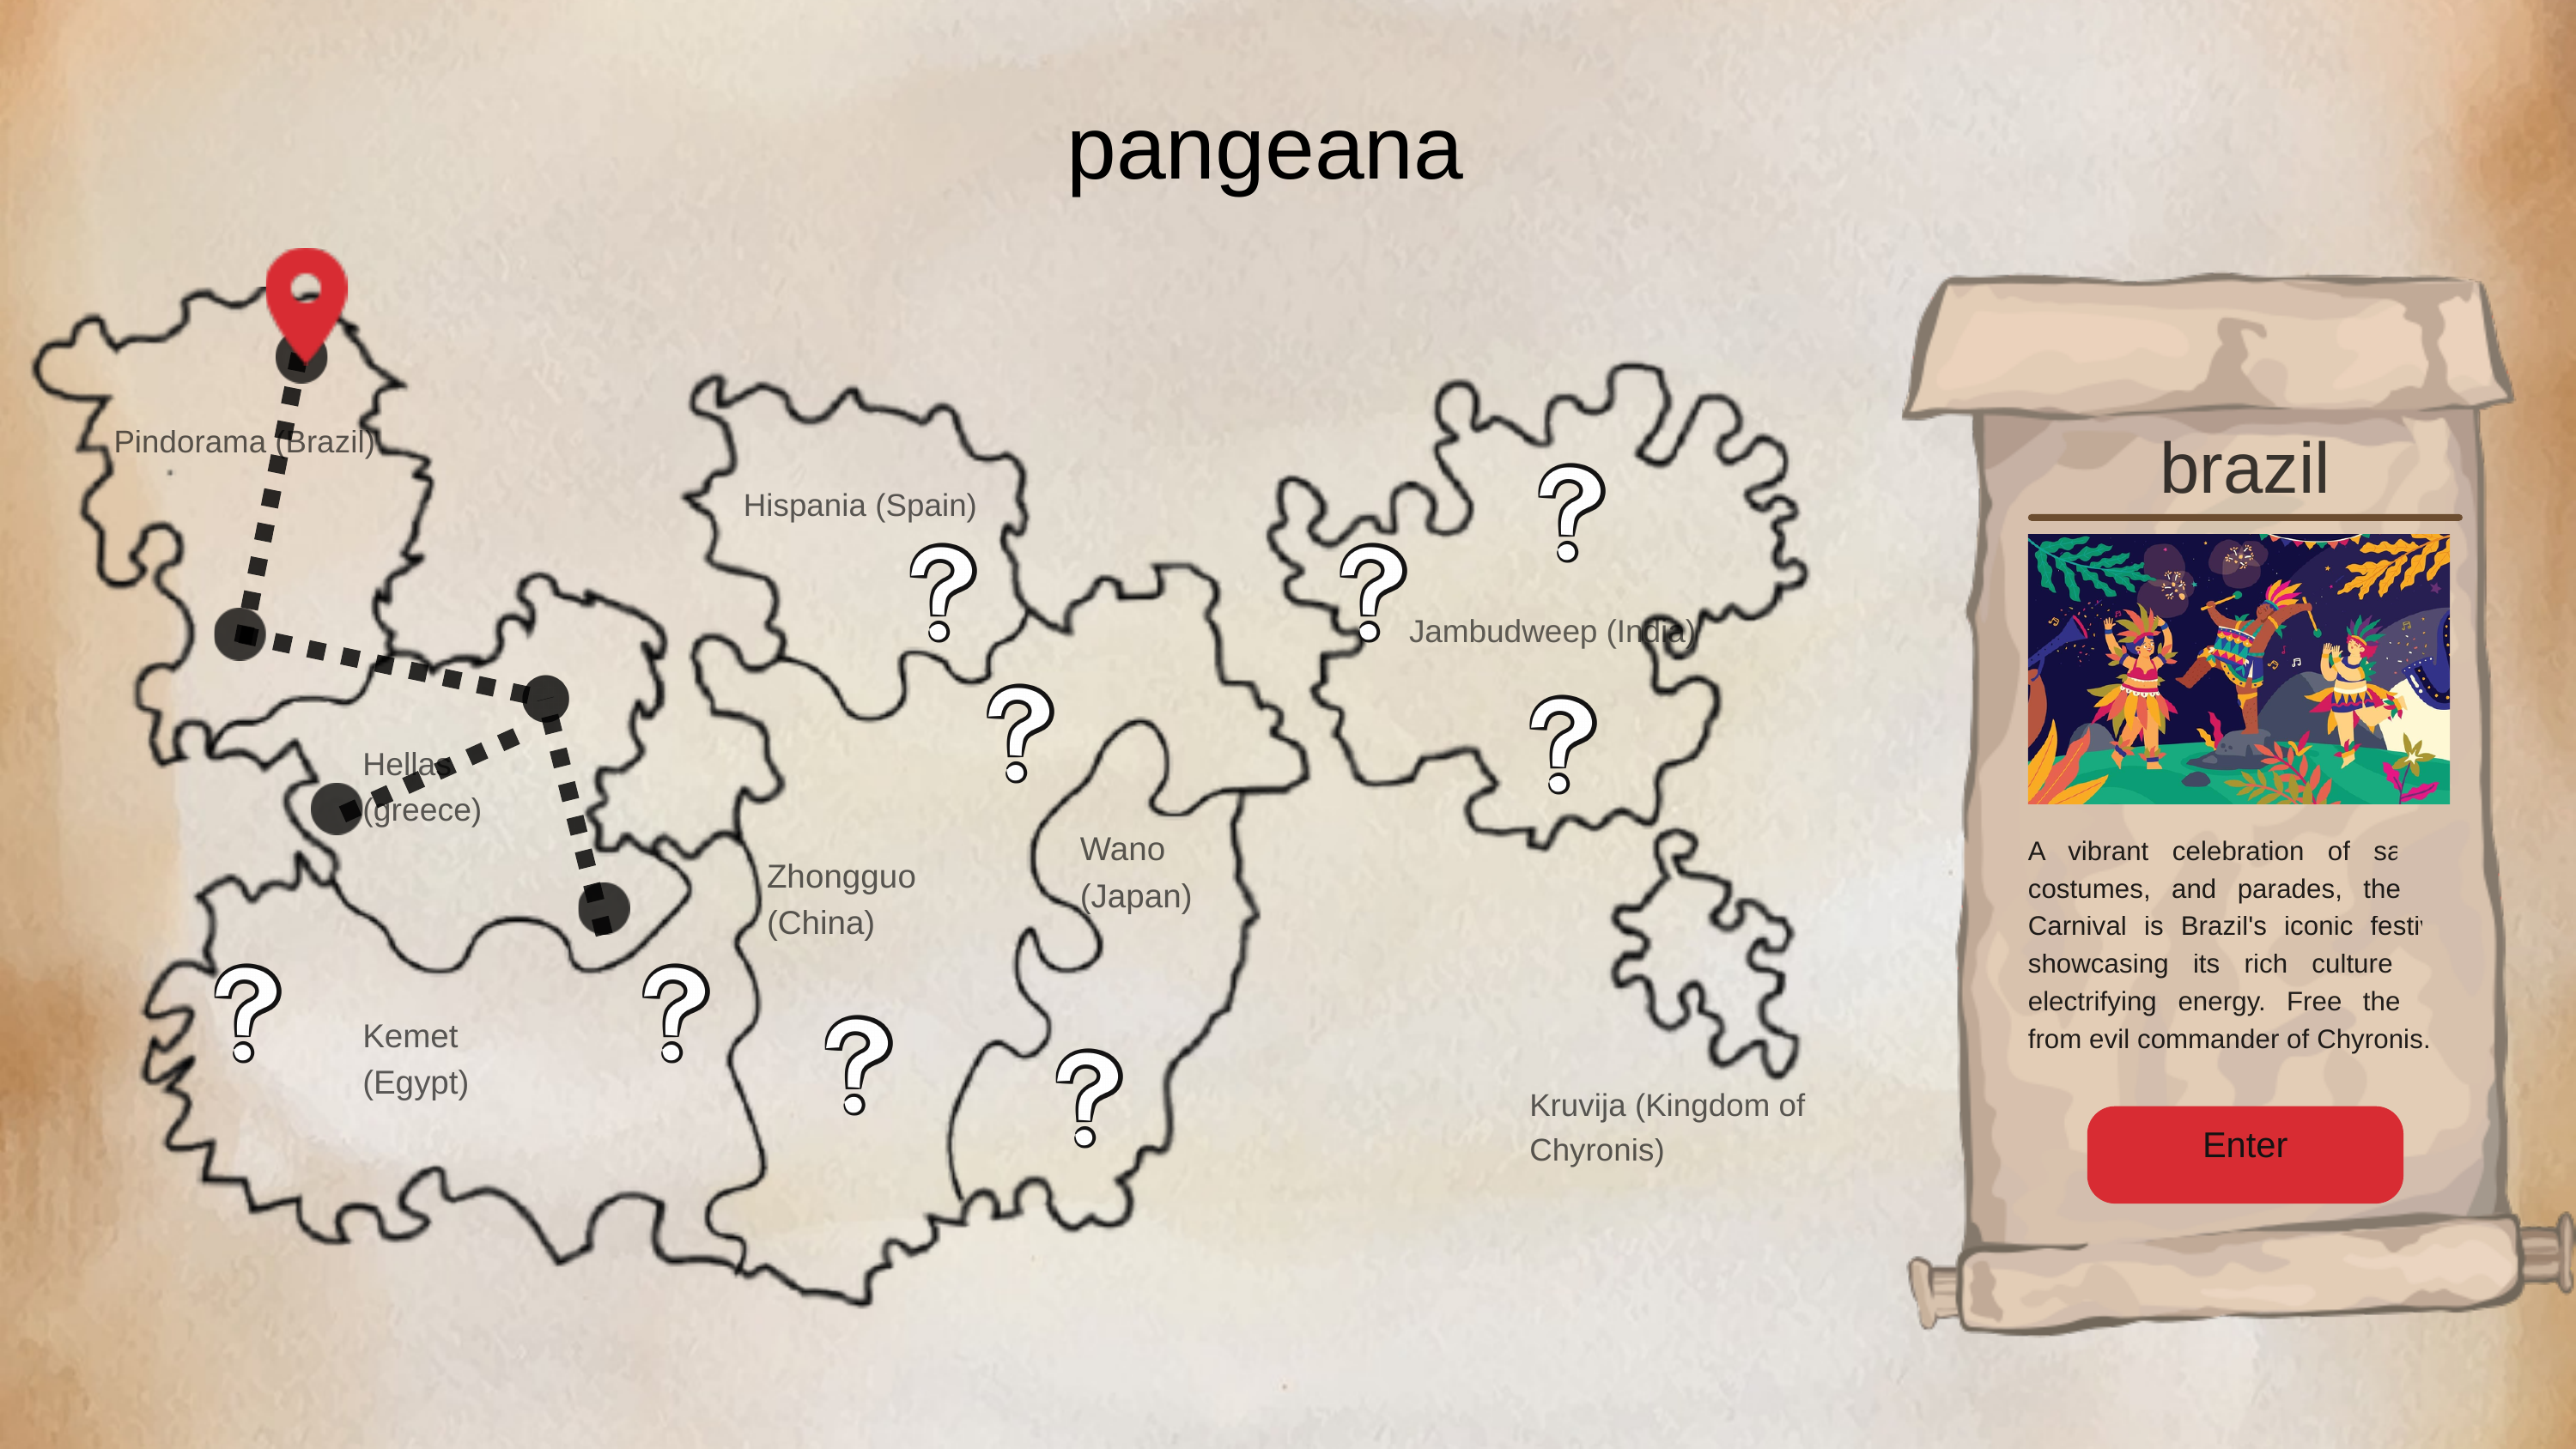

pangeana

Pindorama (Brazil)

Hispania (Spain)

Jambudweep (India)

Hellas (greece)

Wano (Japan)
Zhongguo (China)

Kemet (Egypt)

Kruvija (Kingdom of Chyronis)

brazil

A vibrant celebration of samba, costumes, and parades, the Rio Carnival is Brazil's iconic festival, showcasing its rich culture and electrifying energy. Free the city from evil commander of Chyronis.

Enter